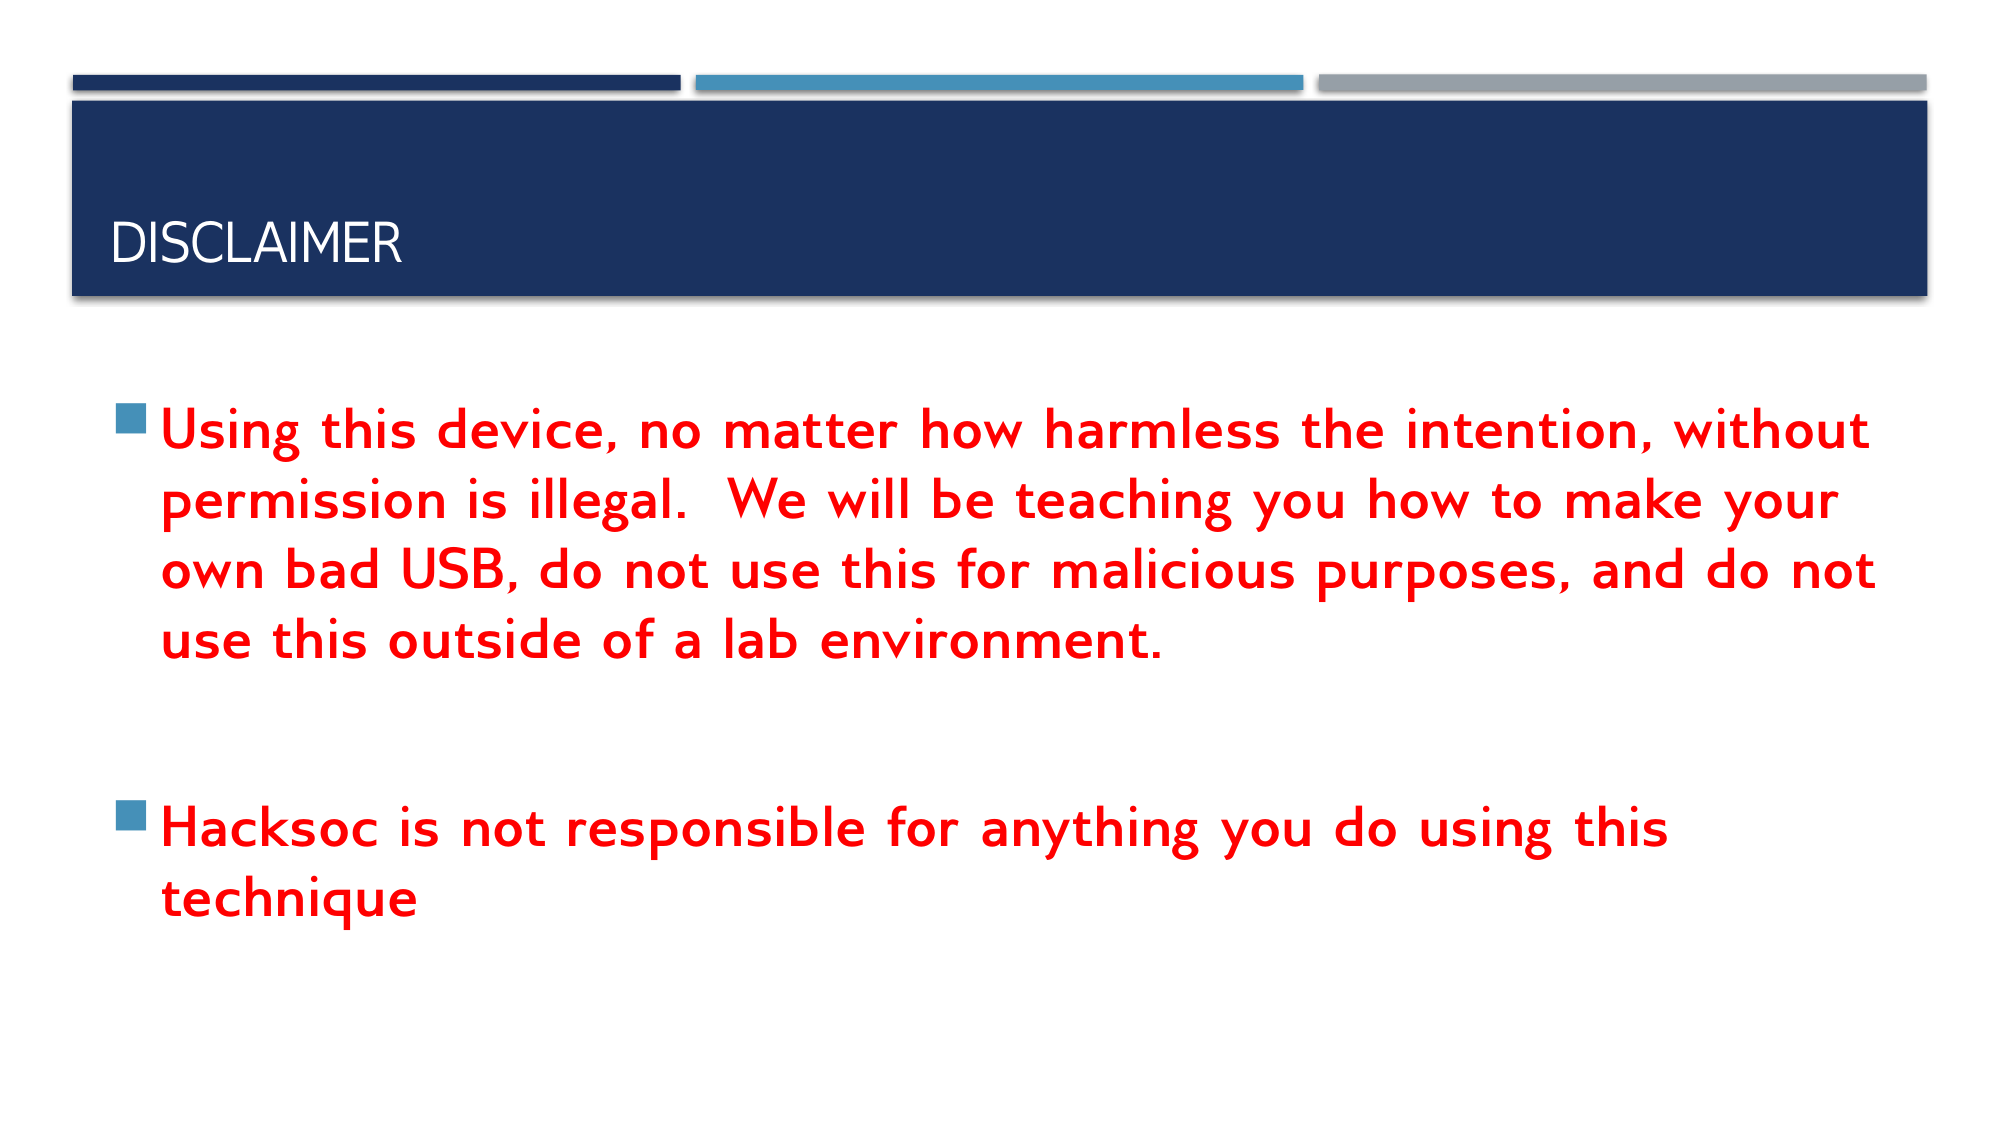

# Disclaimer
Using this device, no matter how harmless the intention, without permission is illegal.  We will be teaching you how to make your own bad USB, do not use this for malicious purposes, and do not use this outside of a lab environment.

Hacksoc is not responsible for anything you do using this technique